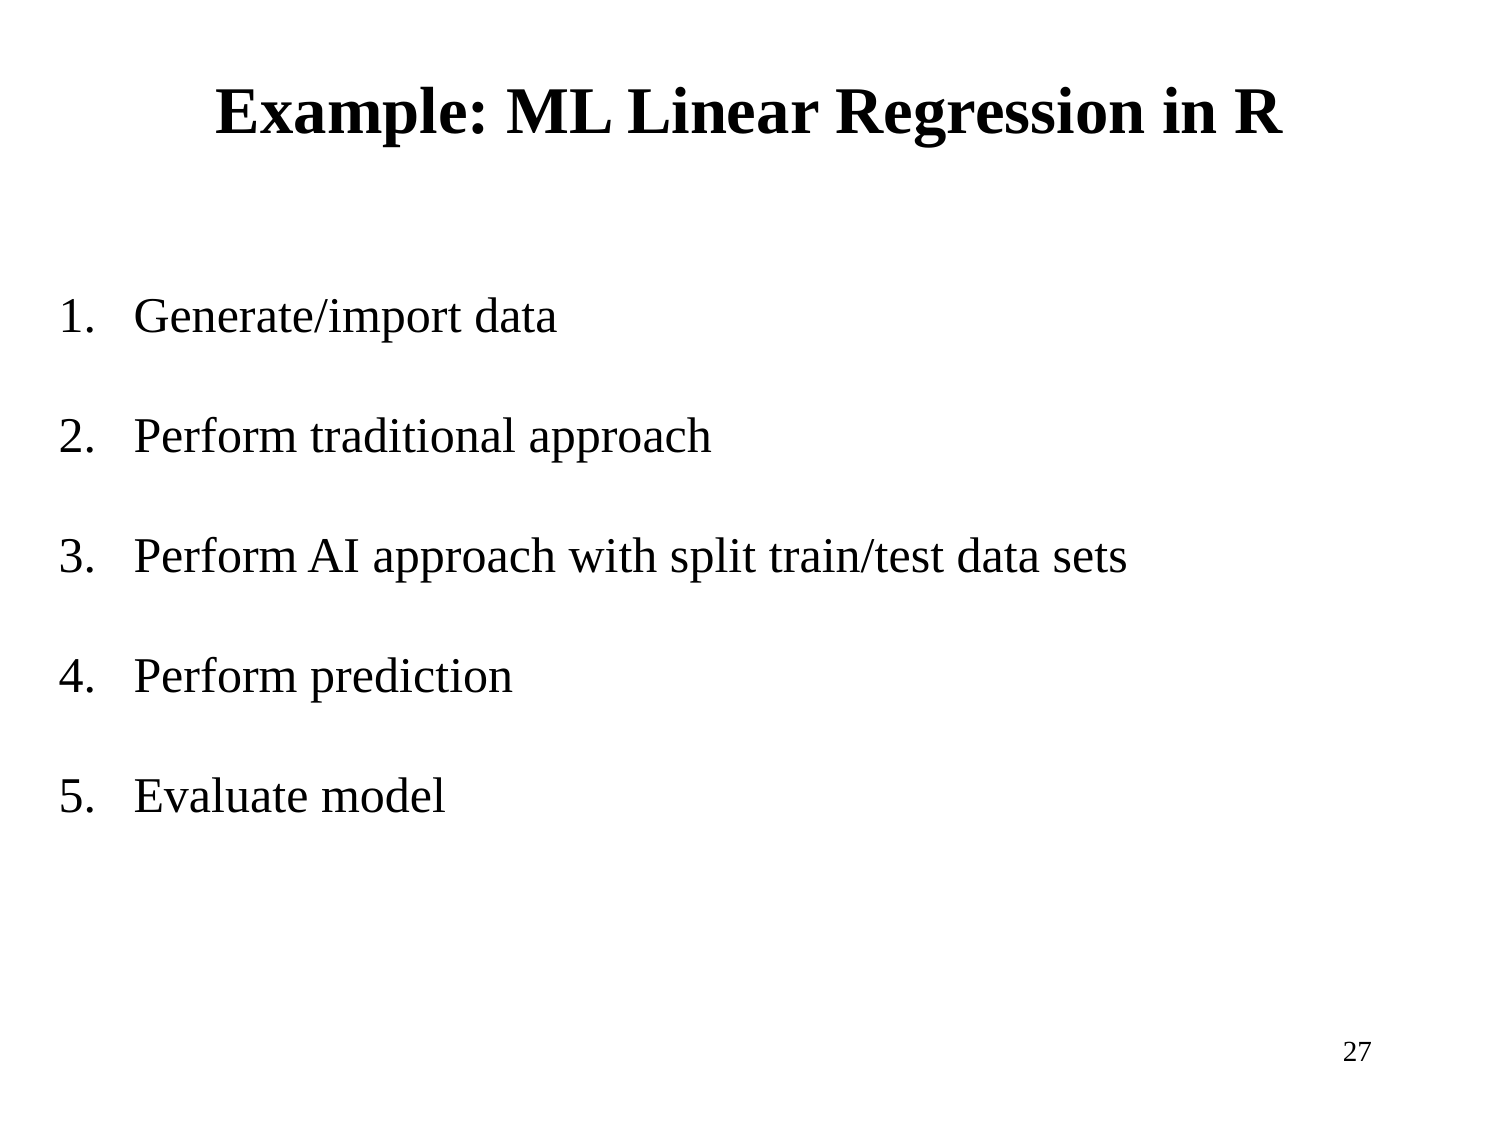

Example: ML Linear Regression in R
Generate/import data

Perform traditional approach

Perform AI approach with split train/test data sets

Perform prediction

Evaluate model

27